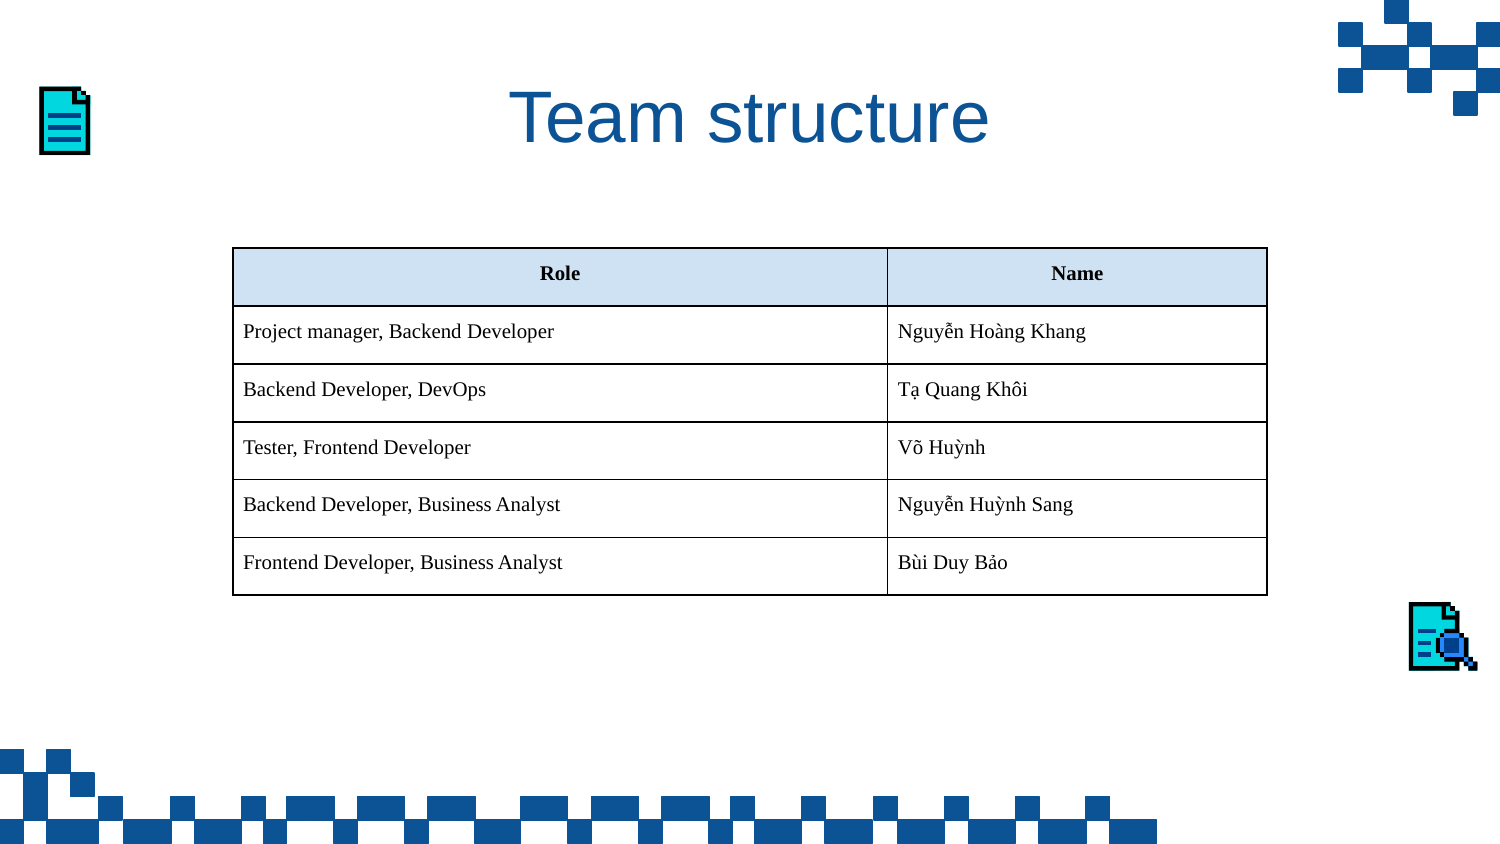

# Team structure
| Role | Name |
| --- | --- |
| Project manager, Backend Developer | Nguyễn Hoàng Khang |
| Backend Developer, DevOps | Tạ Quang Khôi |
| Tester, Frontend Developer | Võ Huỳnh |
| Backend Developer, Business Analyst | Nguyễn Huỳnh Sang |
| Frontend Developer, Business Analyst | Bùi Duy Bảo |